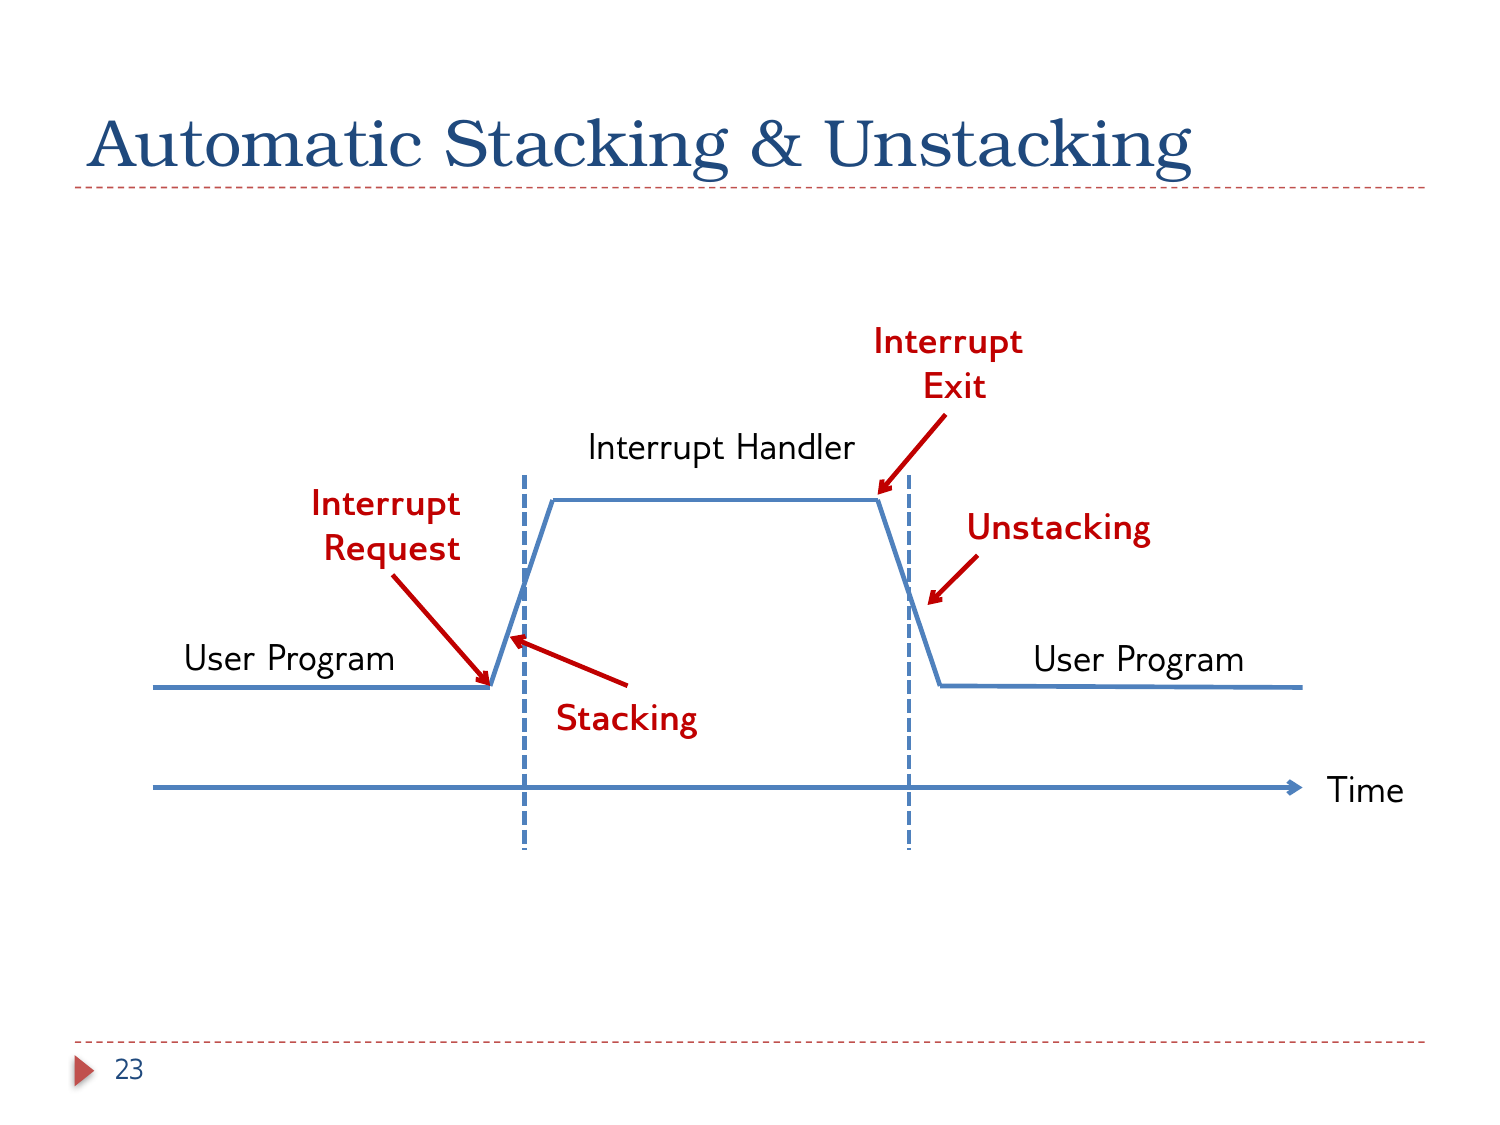

# Automatic Stacking & Unstacking
Interrupt
Exit
Interrupt Handler
Interrupt
Request
Unstacking
User Program
User Program
Stacking
Time
23